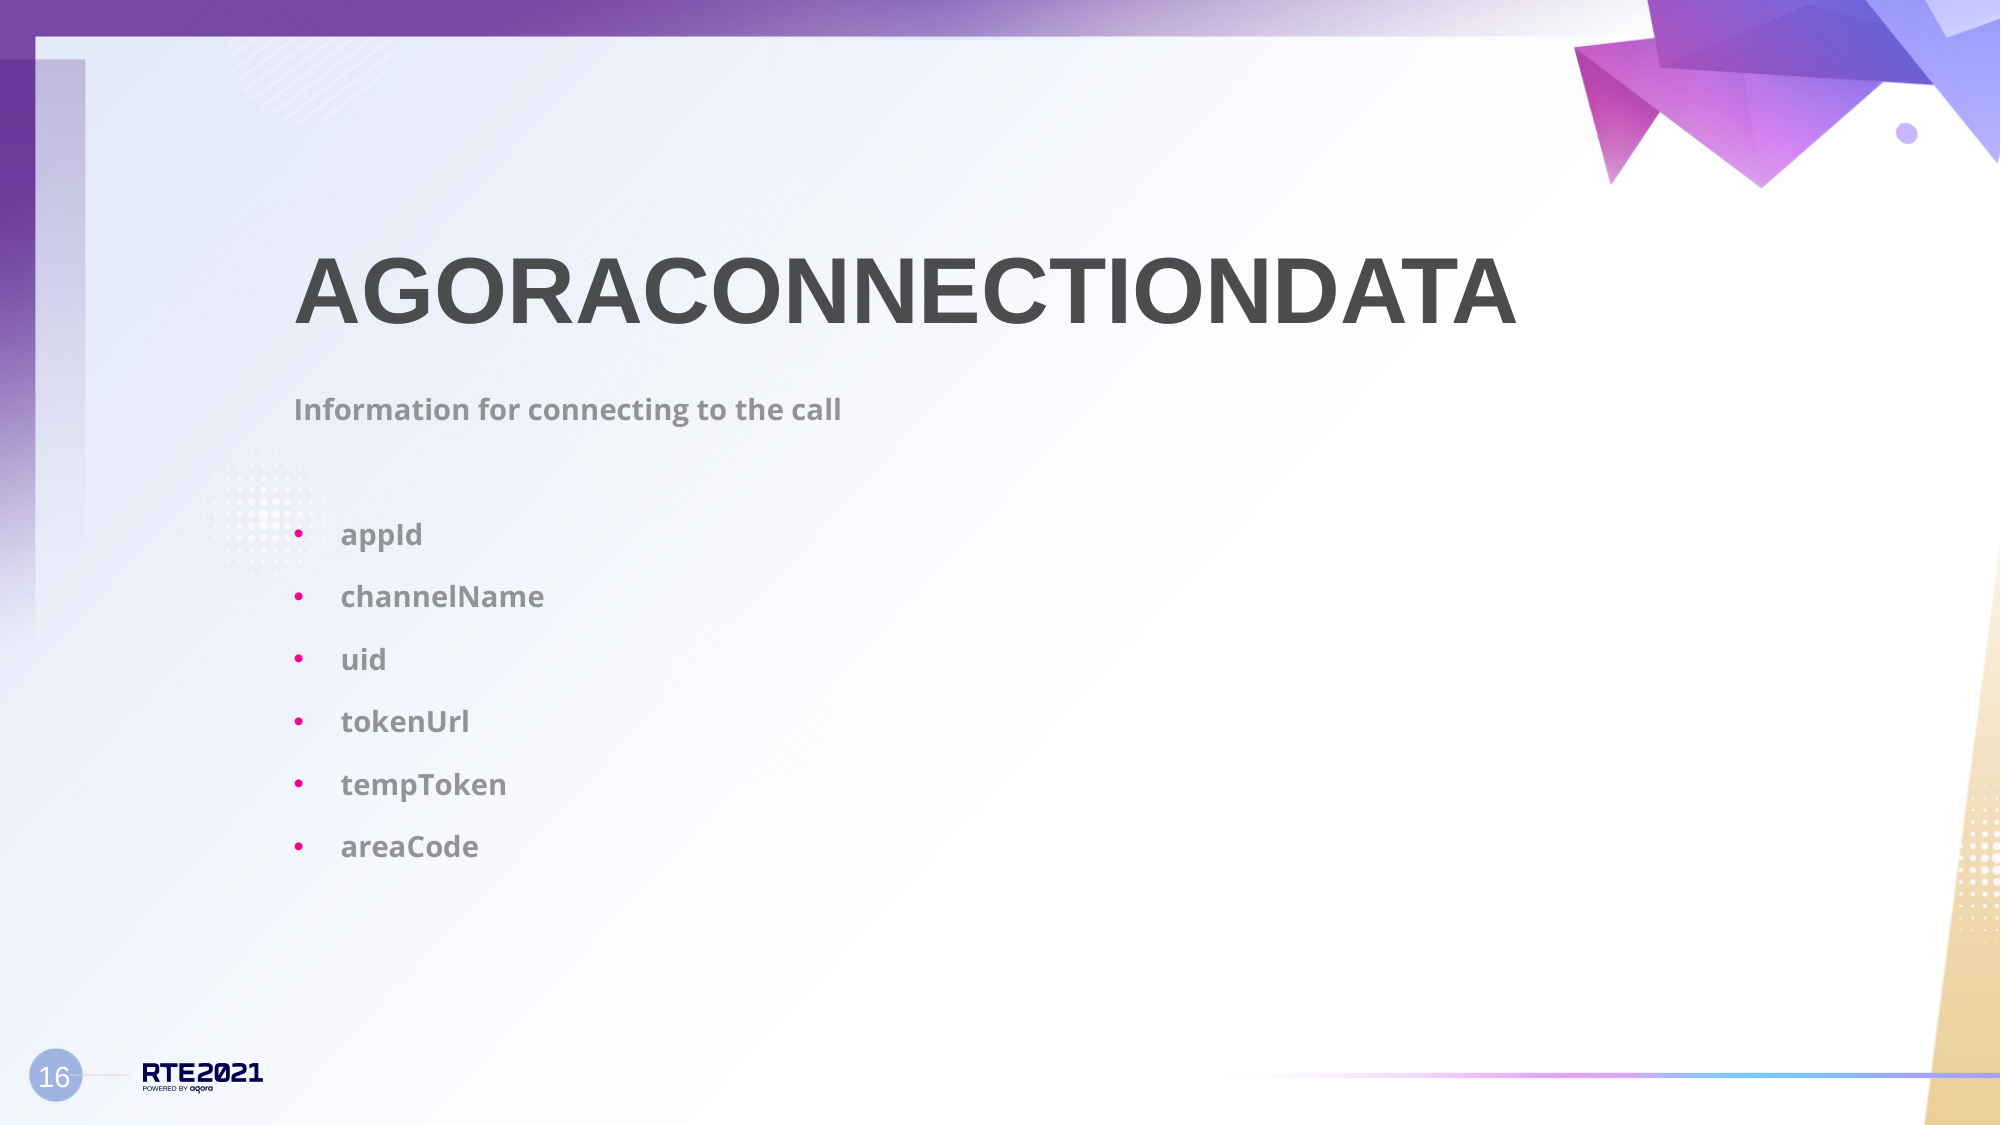

# AGORACOnnectionData
Information for connecting to the call

appId
channelName
uid
tokenUrl
tempToken
areaCode
16